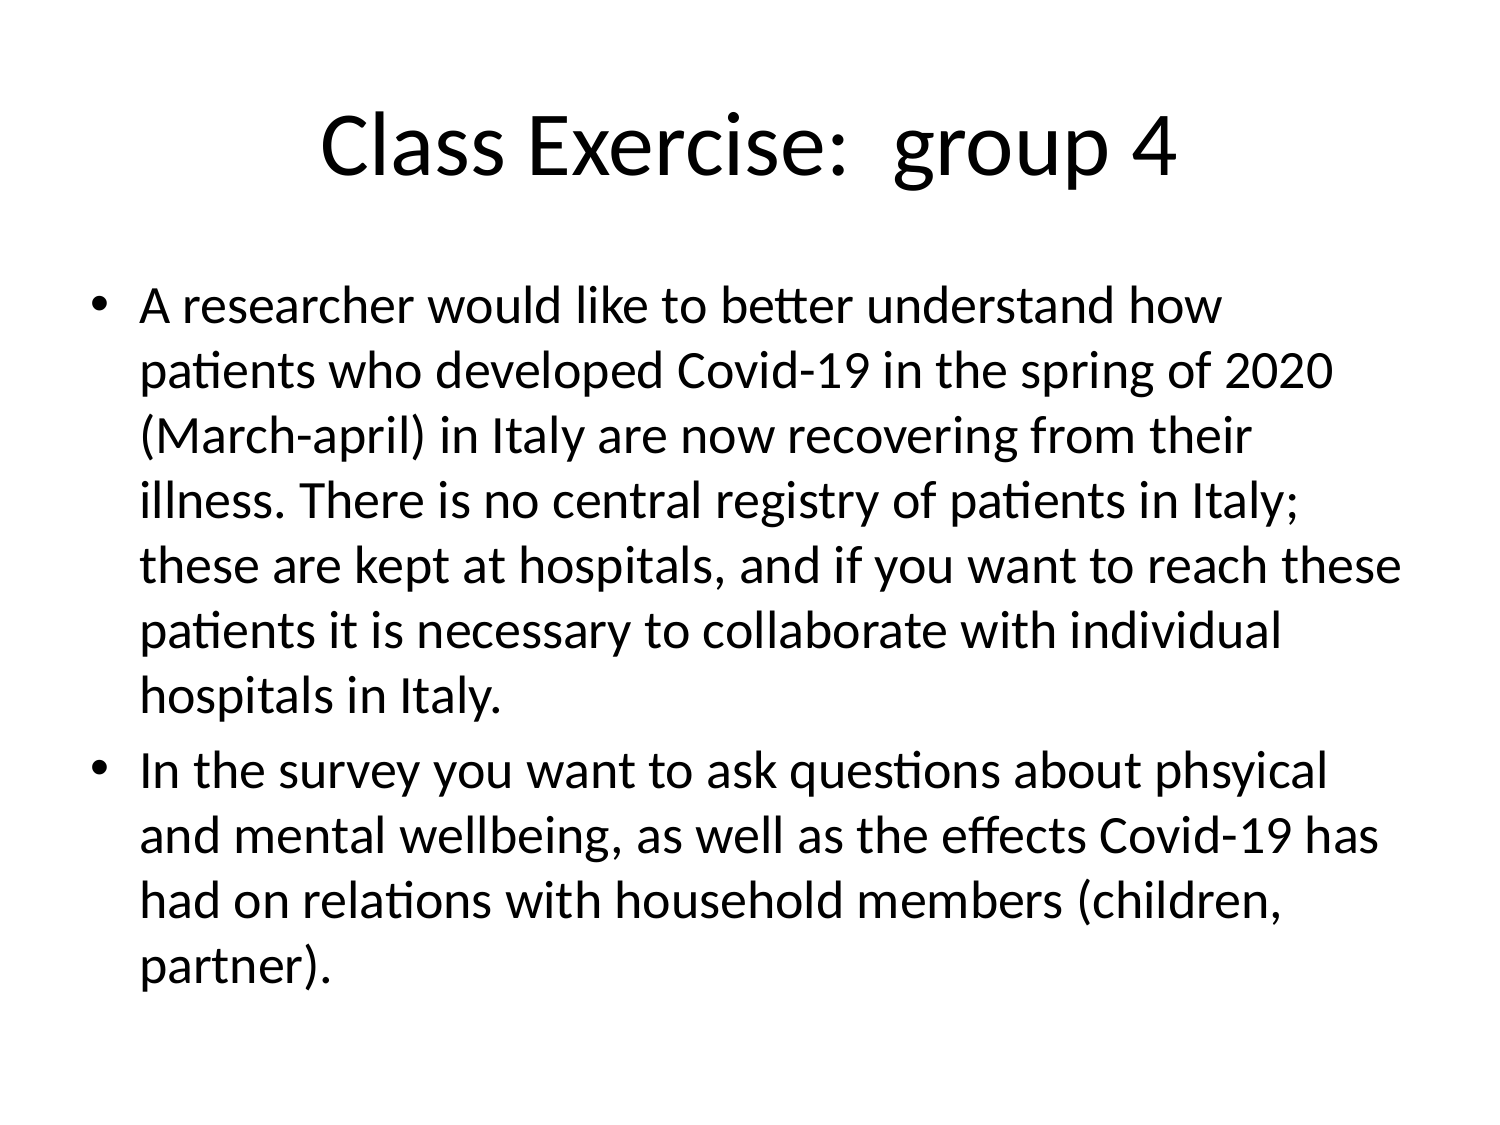

# Class Exercise:  group 4
A researcher would like to better understand how patients who developed Covid-19 in the spring of 2020 (March-april) in Italy are now recovering from their illness. There is no central registry of patients in Italy; these are kept at hospitals, and if you want to reach these patients it is necessary to collaborate with individual hospitals in Italy.
In the survey you want to ask questions about phsyical and mental wellbeing, as well as the effects Covid-19 has had on relations with household members (children, partner).